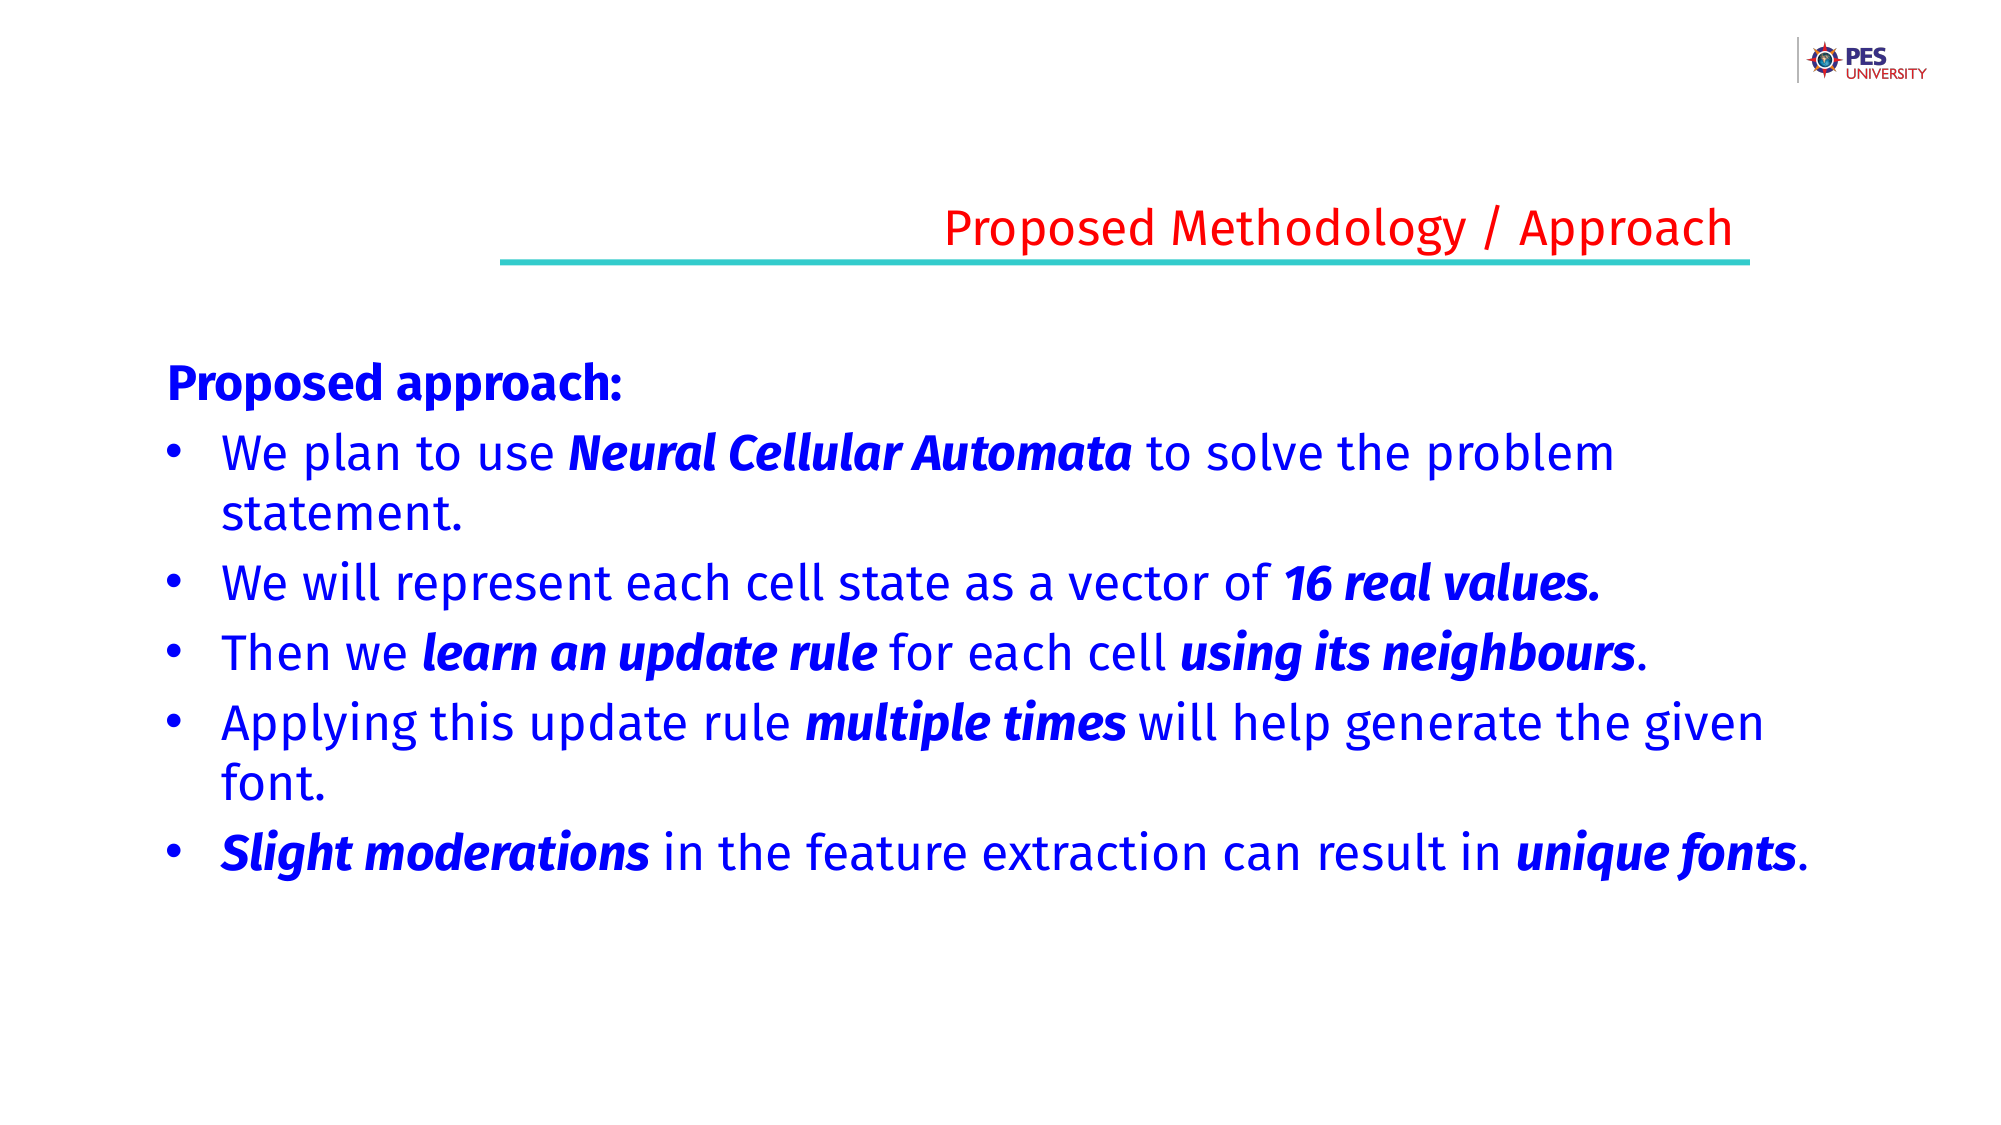

Proposed Methodology / Approach

Proposed approach:
We plan to use Neural Cellular Automata to solve the problem statement.
We will represent each cell state as a vector of 16 real values.
Then we learn an update rule for each cell using its neighbours.
Applying this update rule multiple times will help generate the given font.
Slight moderations in the feature extraction can result in unique fonts.